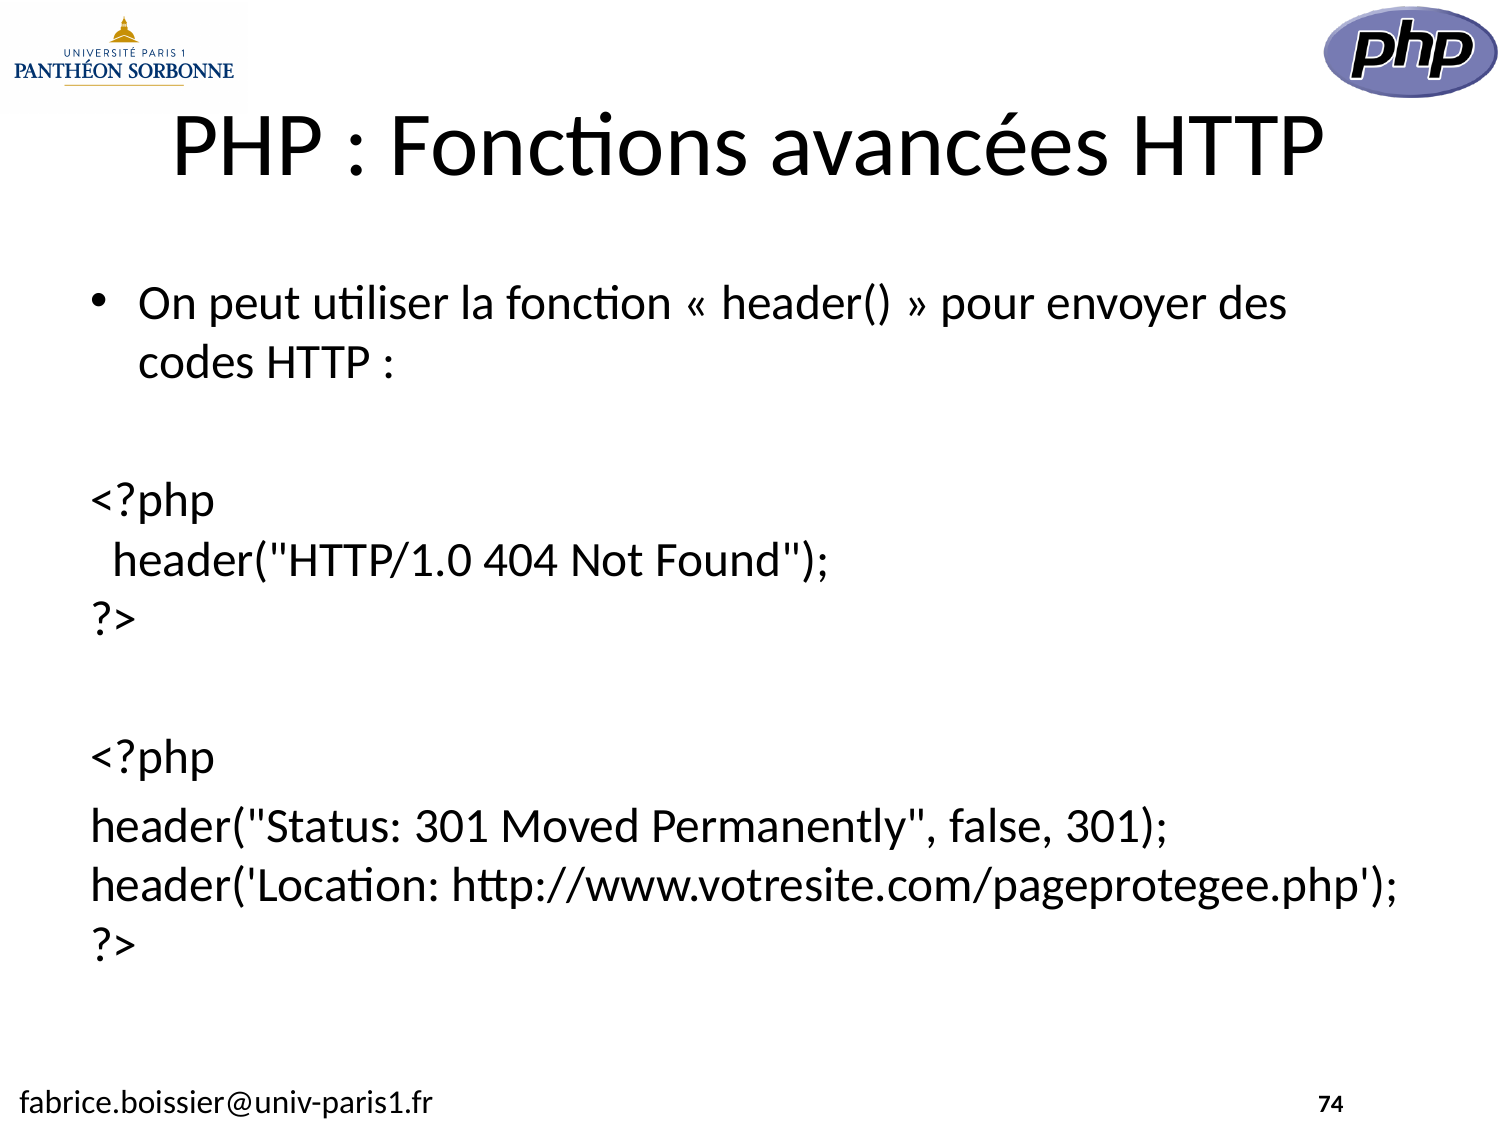

# PHP : Fonctions avancées HTTP
On peut utiliser la fonction « header() » pour envoyer des codes HTTP :

<?php
  header("HTTP/1.0 404 Not Found");
?>

<?php
header("Status: 301 Moved Permanently", false, 301);
header('Location: http://www.votresite.com/pageprotegee.php');
?>
74